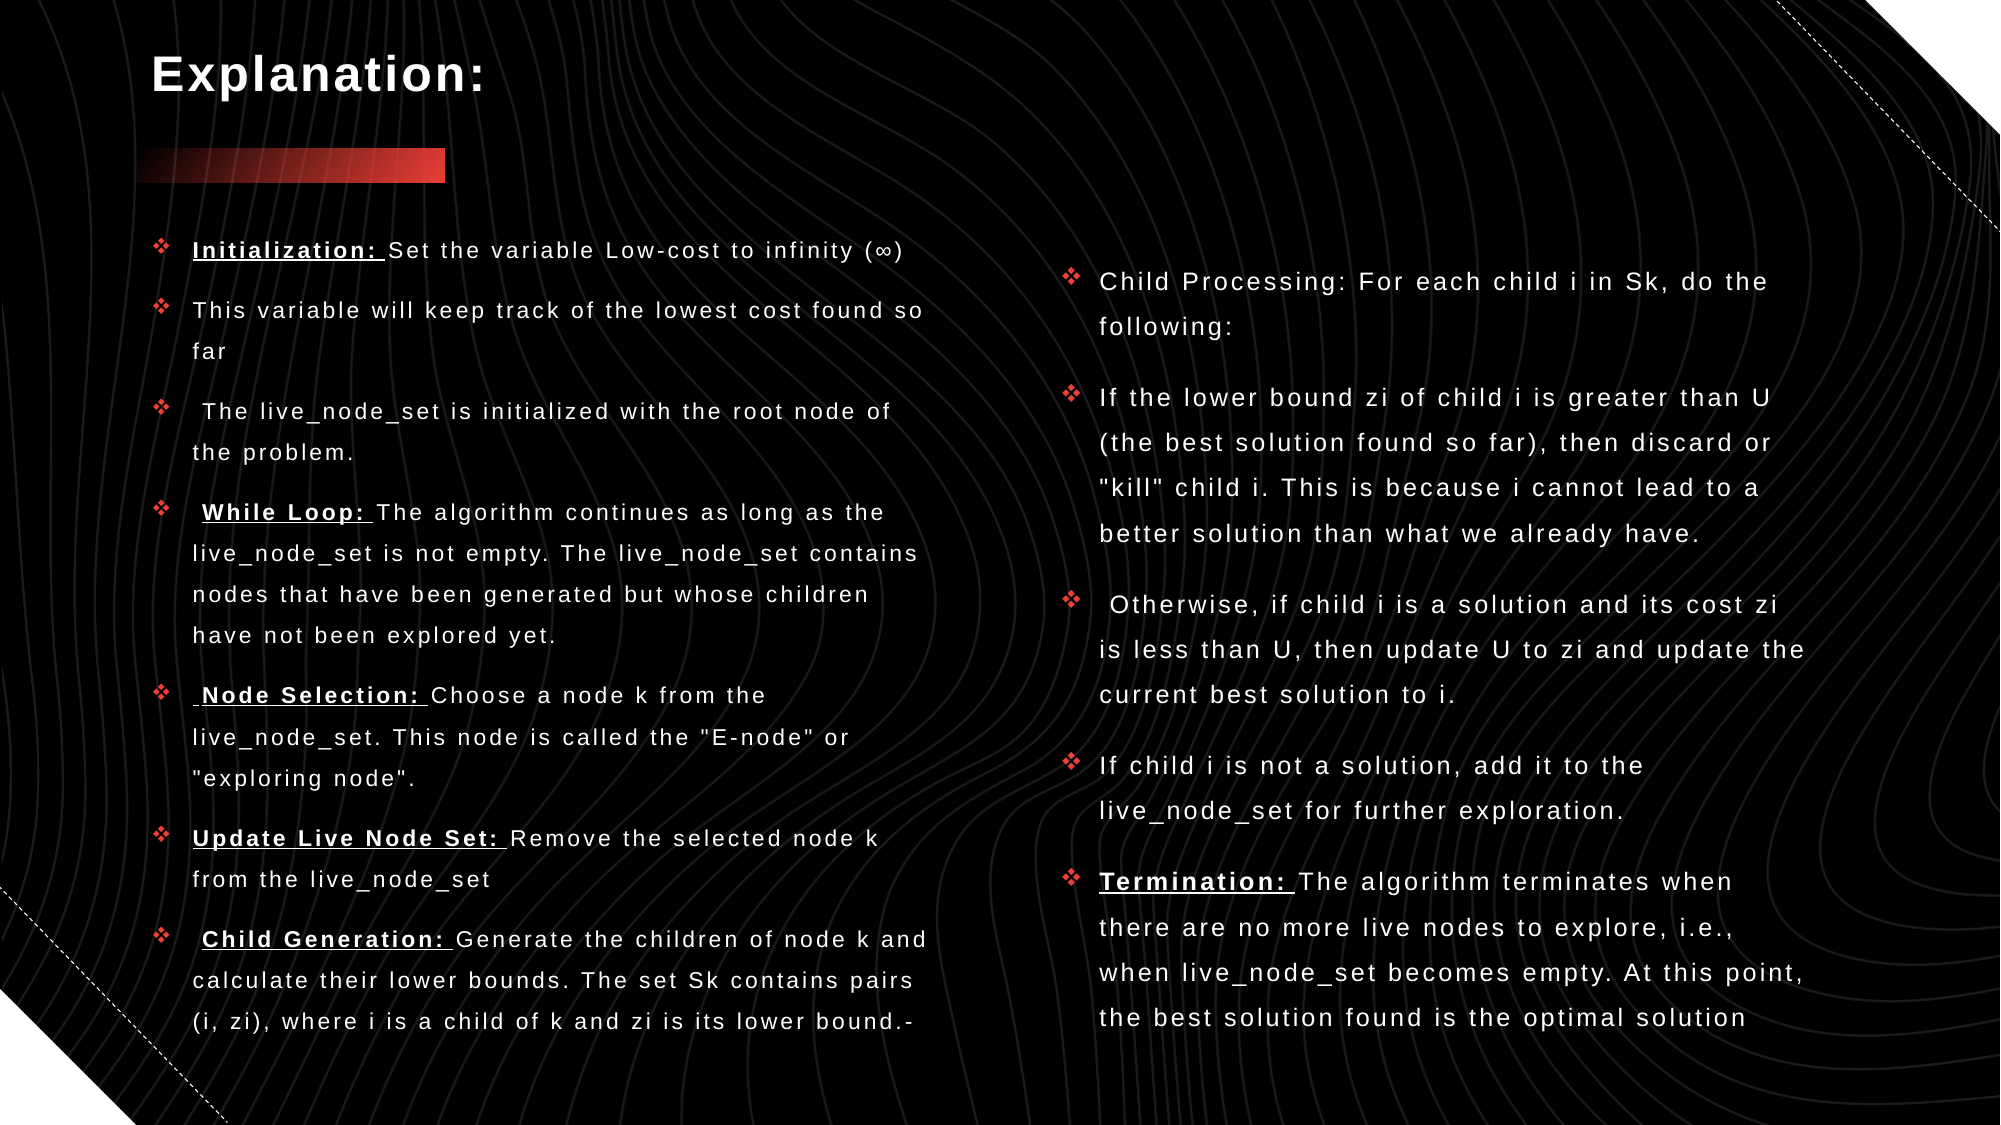

# Explanation:
Initialization: Set the variable Low-cost to infinity (∞)
This variable will keep track of the lowest cost found so far
 The live_node_set is initialized with the root node of the problem.
 While Loop: The algorithm continues as long as the live_node_set is not empty. The live_node_set contains nodes that have been generated but whose children have not been explored yet.
 Node Selection: Choose a node k from the live_node_set. This node is called the "E-node" or "exploring node".
Update Live Node Set: Remove the selected node k from the live_node_set
 Child Generation: Generate the children of node k and calculate their lower bounds. The set Sk contains pairs (i, zi), where i is a child of k and zi is its lower bound.-

Child Processing: For each child i in Sk, do the following:
If the lower bound zi of child i is greater than U (the best solution found so far), then discard or "kill" child i. This is because i cannot lead to a better solution than what we already have.
 Otherwise, if child i is a solution and its cost zi is less than U, then update U to zi and update the current best solution to i.
If child i is not a solution, add it to the live_node_set for further exploration.
Termination: The algorithm terminates when there are no more live nodes to explore, i.e., when live_node_set becomes empty. At this point, the best solution found is the optimal solution